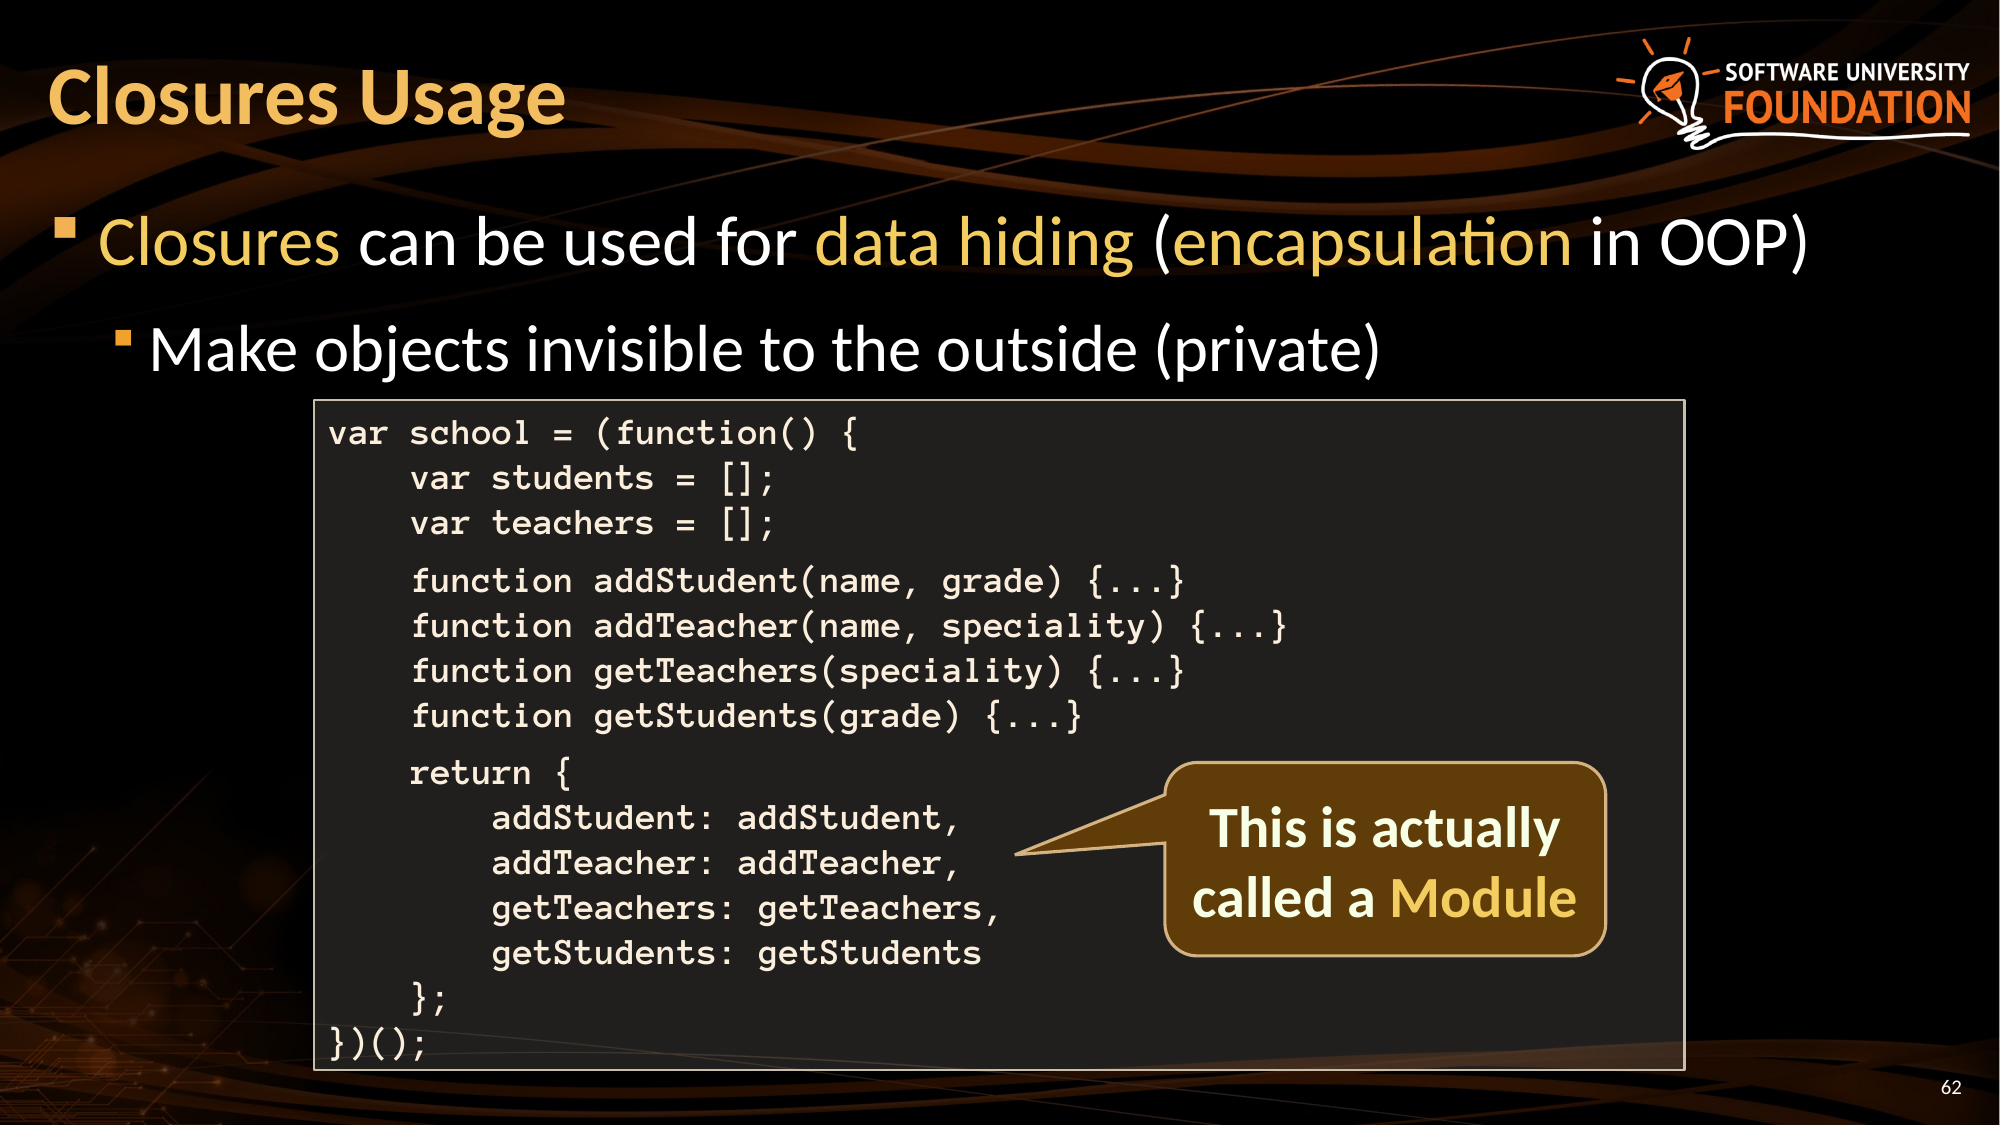

# Closures Usage
Closures can be used for data hiding (encapsulation in OOP)
Make objects invisible to the outside (private)
var school = (function() {
    var students = [];
    var teachers = [];
    function addStudent(name, grade) {...}
    function addTeacher(name, speciality) {...}
    function getTeachers(speciality) {...}
    function getStudents(grade) {...}
    return {
        addStudent: addStudent,
        addTeacher: addTeacher,
        getTeachers: getTeachers,
        getStudents: getStudents
    };
})();
This is actually called a Module
62